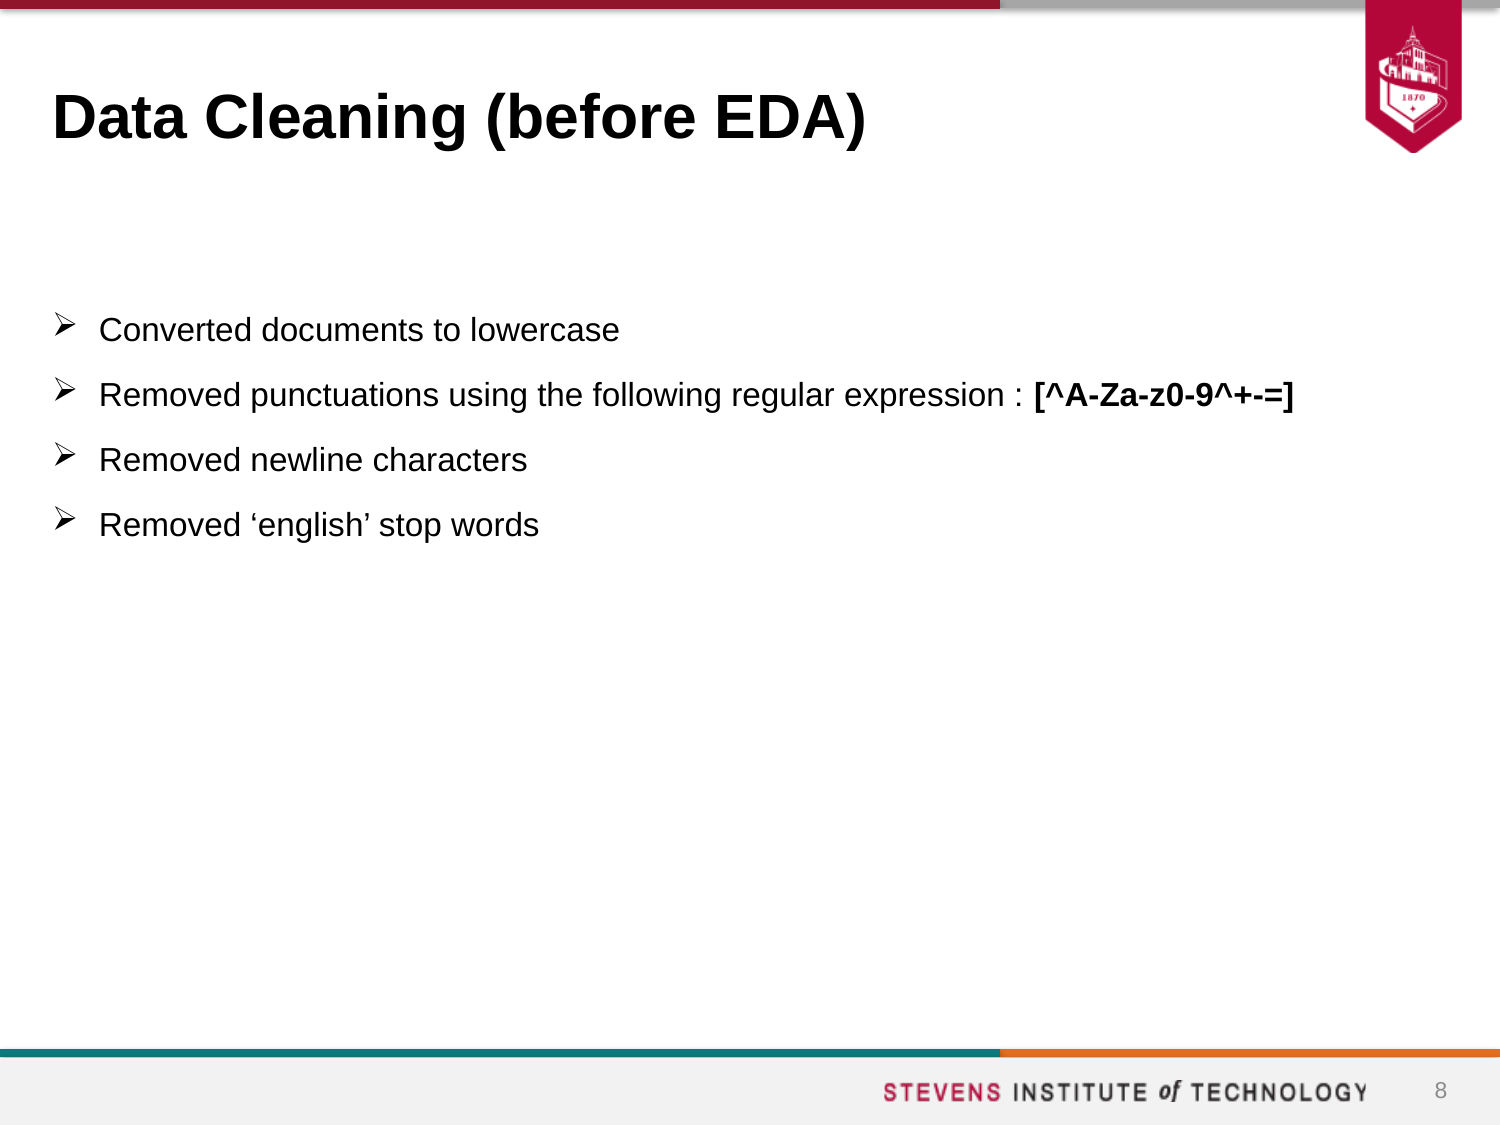

# Data Cleaning (before EDA)
Converted documents to lowercase
Removed punctuations using the following regular expression : [^A-Za-z0-9^+-=]
Removed newline characters
Removed ‘english’ stop words

8